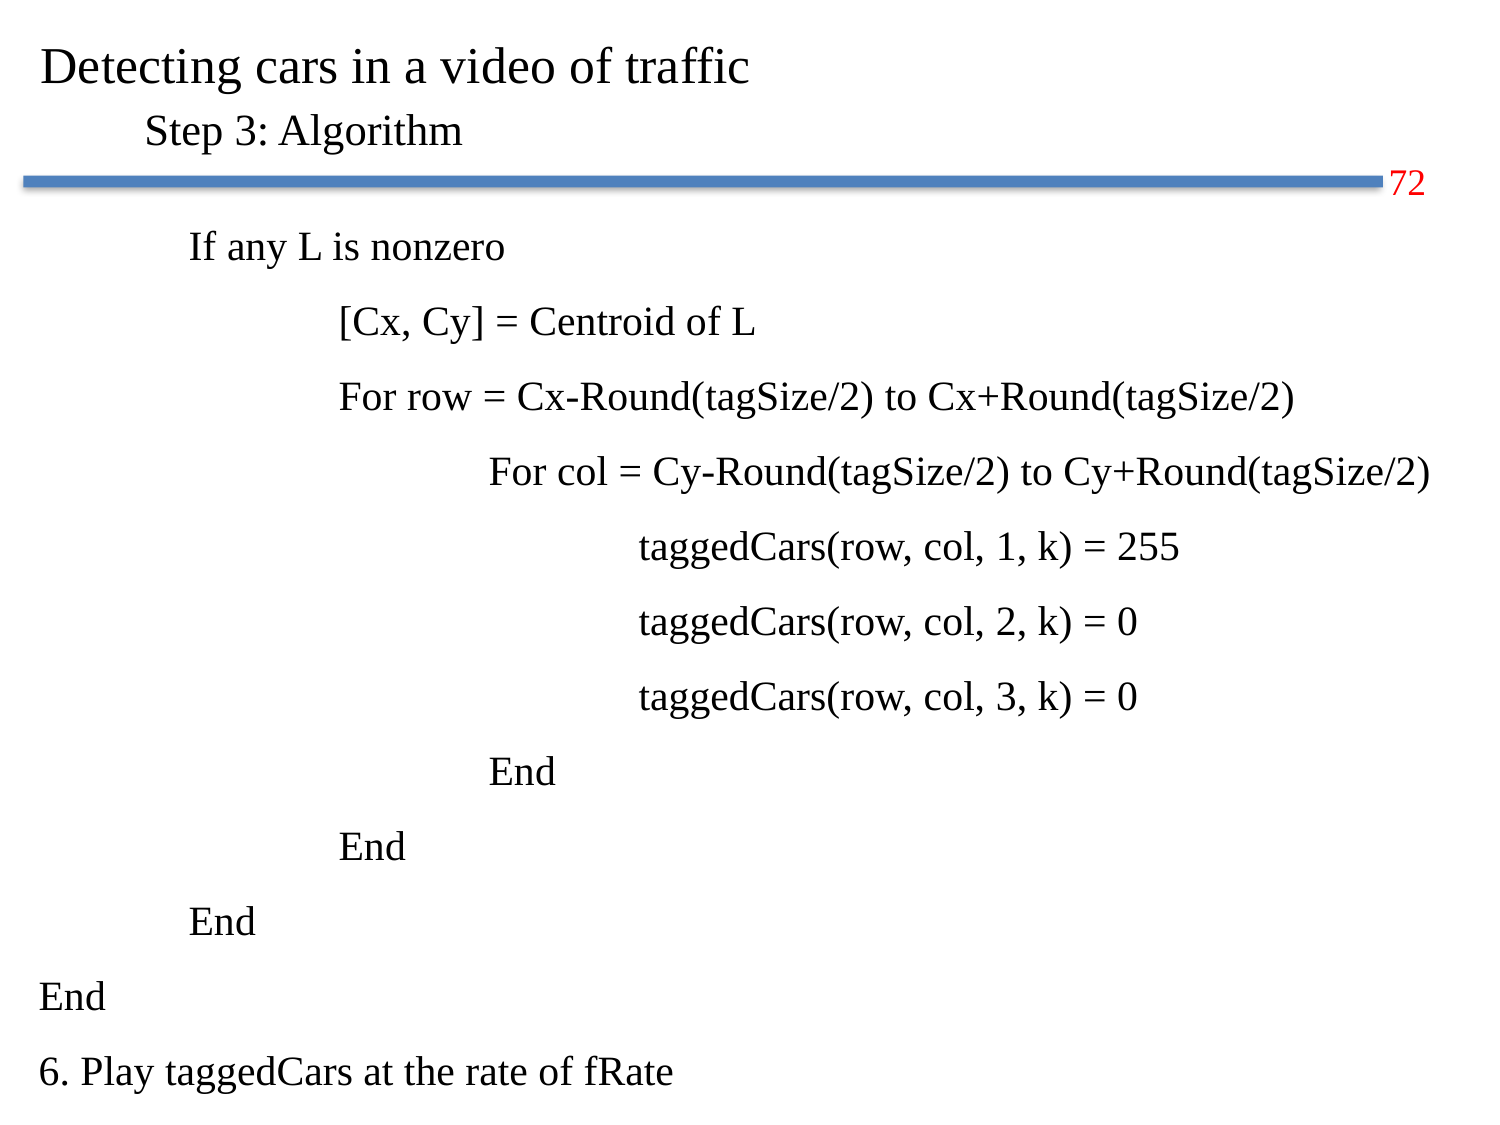

# Detecting cars in a video of traffic Step 3: Algorithm
	If any L is nonzero
		[Cx, Cy] = Centroid of L
		For row = Cx-Round(tagSize/2) to Cx+Round(tagSize/2)
			For col = Cy-Round(tagSize/2) to Cy+Round(tagSize/2)
				taggedCars(row, col, 1, k) = 255
				taggedCars(row, col, 2, k) = 0
				taggedCars(row, col, 3, k) = 0
			End
		End
	End
End
6. Play taggedCars at the rate of fRate